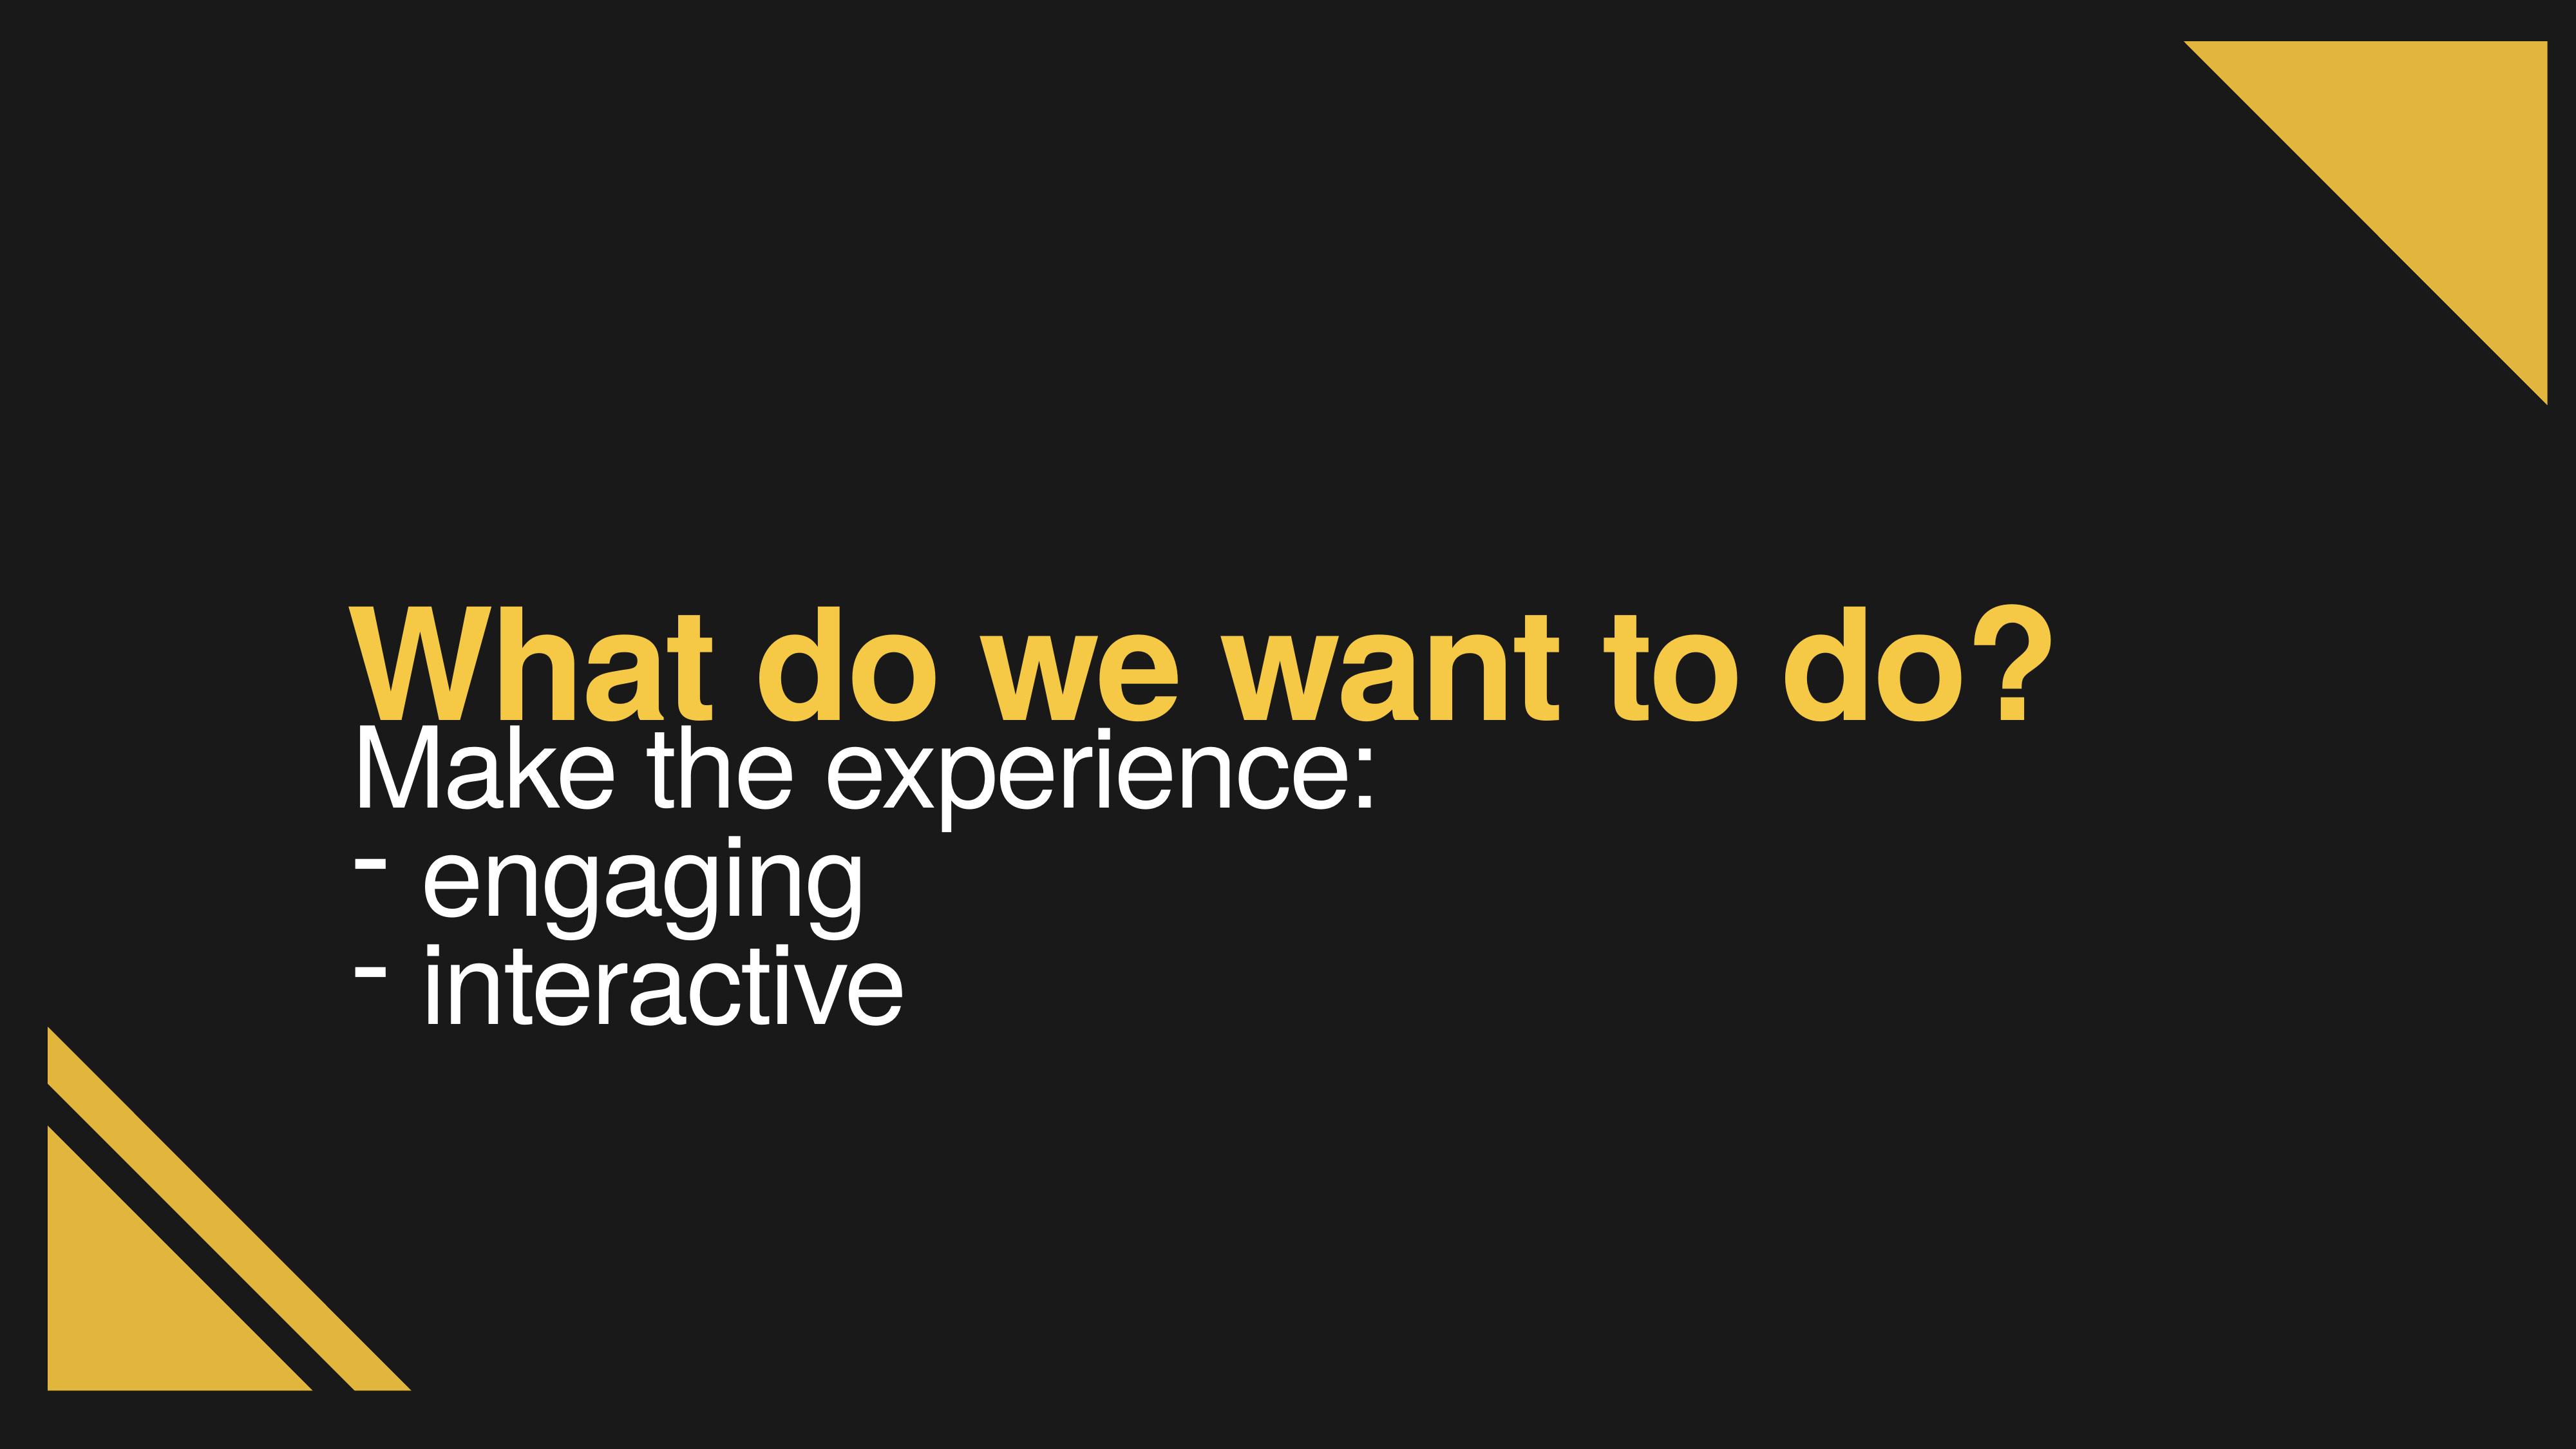

# What do we want to do?

Make the experience:
 engaging
 interactive